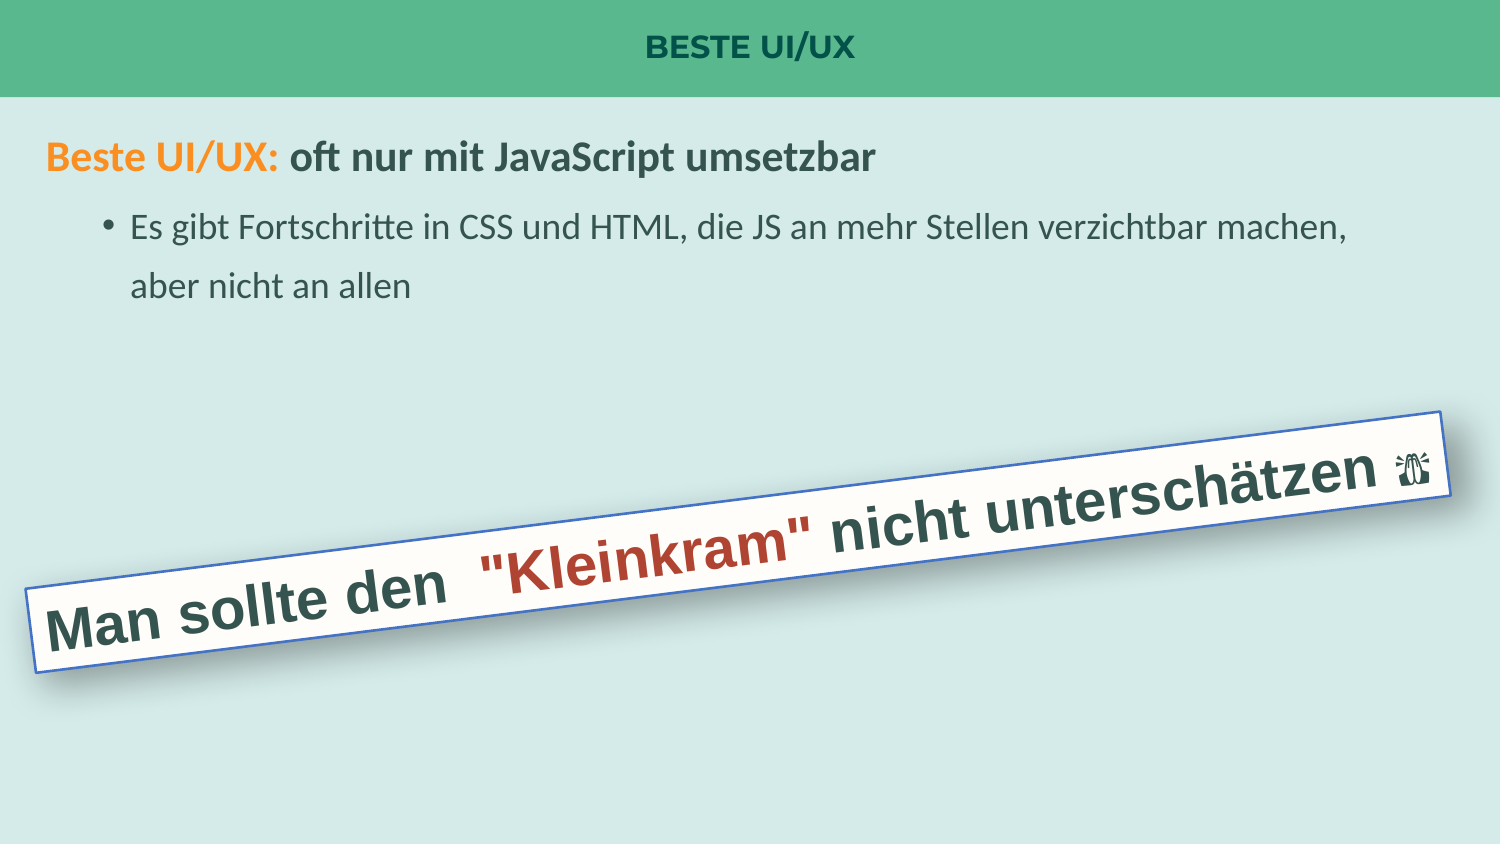

# Beste UI/UX
Beste UI/UX: oft nur mit JavaScript umsetzbar
Es gibt Fortschritte in CSS und HTML, die JS an mehr Stellen verzichtbar machen, aber nicht an allen

Man sollte den  "Kleinkram" nicht unterschätzen 🙏